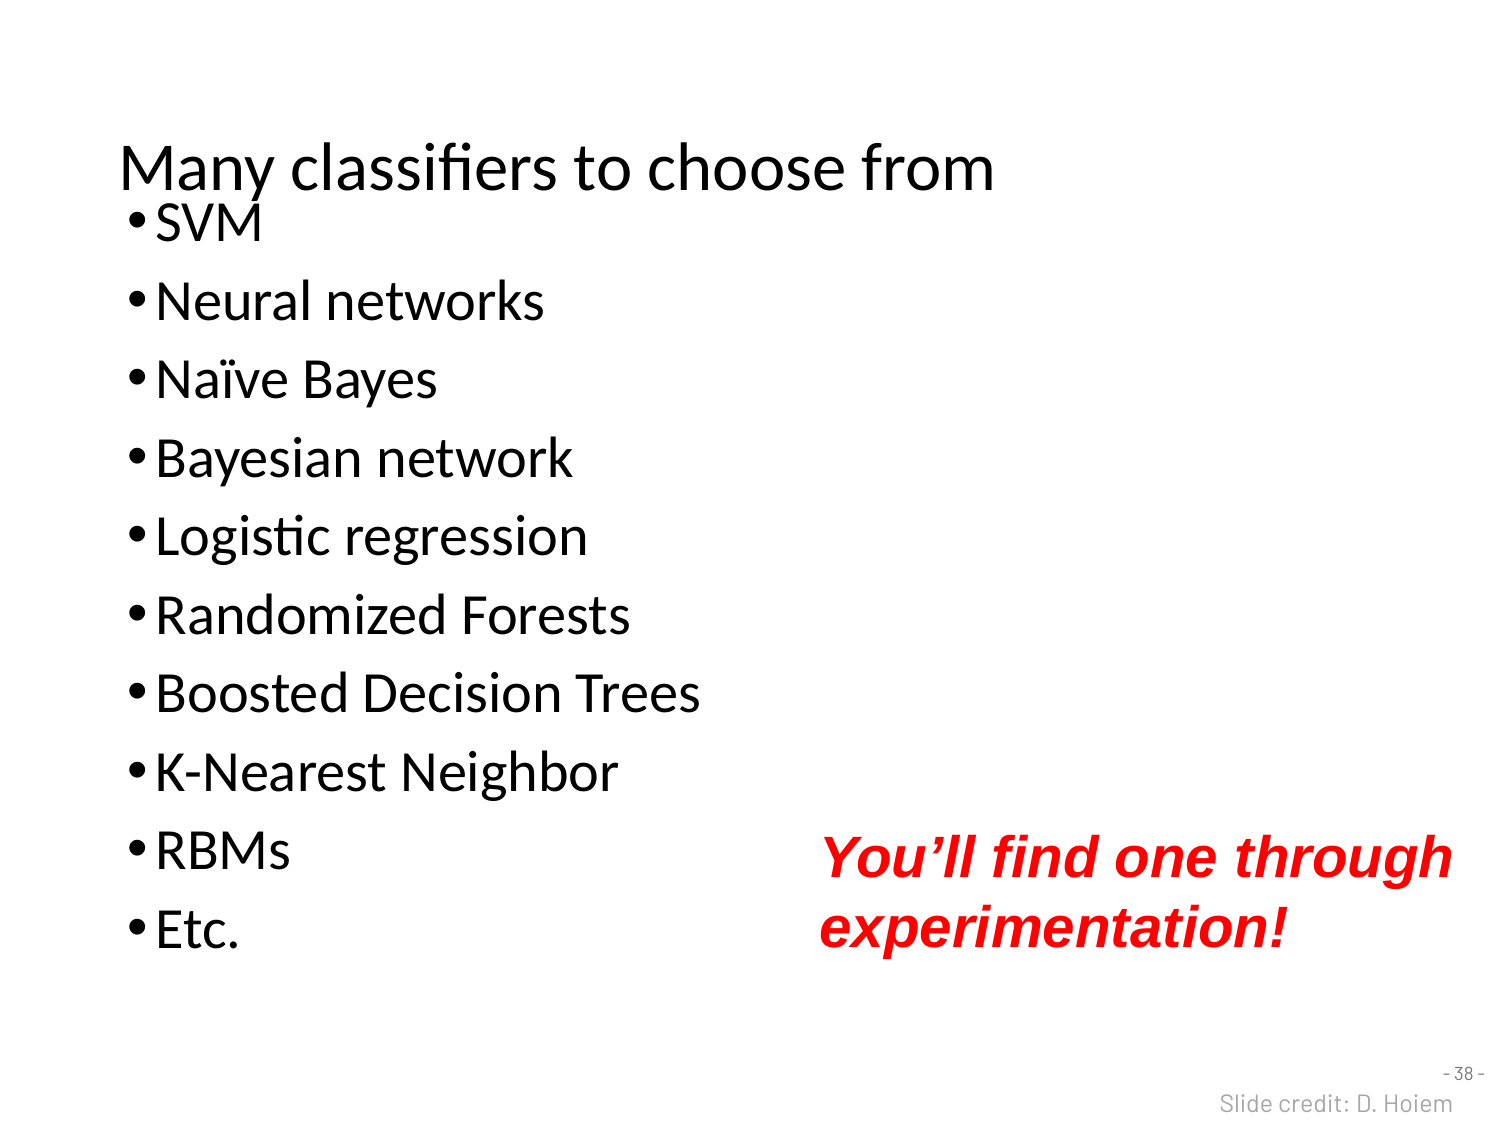

# Many classifiers to choose from
SVM
Neural networks
Naïve Bayes
Bayesian network
Logistic regression
Randomized Forests
Boosted Decision Trees
K-Nearest Neighbor
RBMs
Etc.

You’ll find one through
experimentation!
- 38 -
Slide credit: D. Hoiem